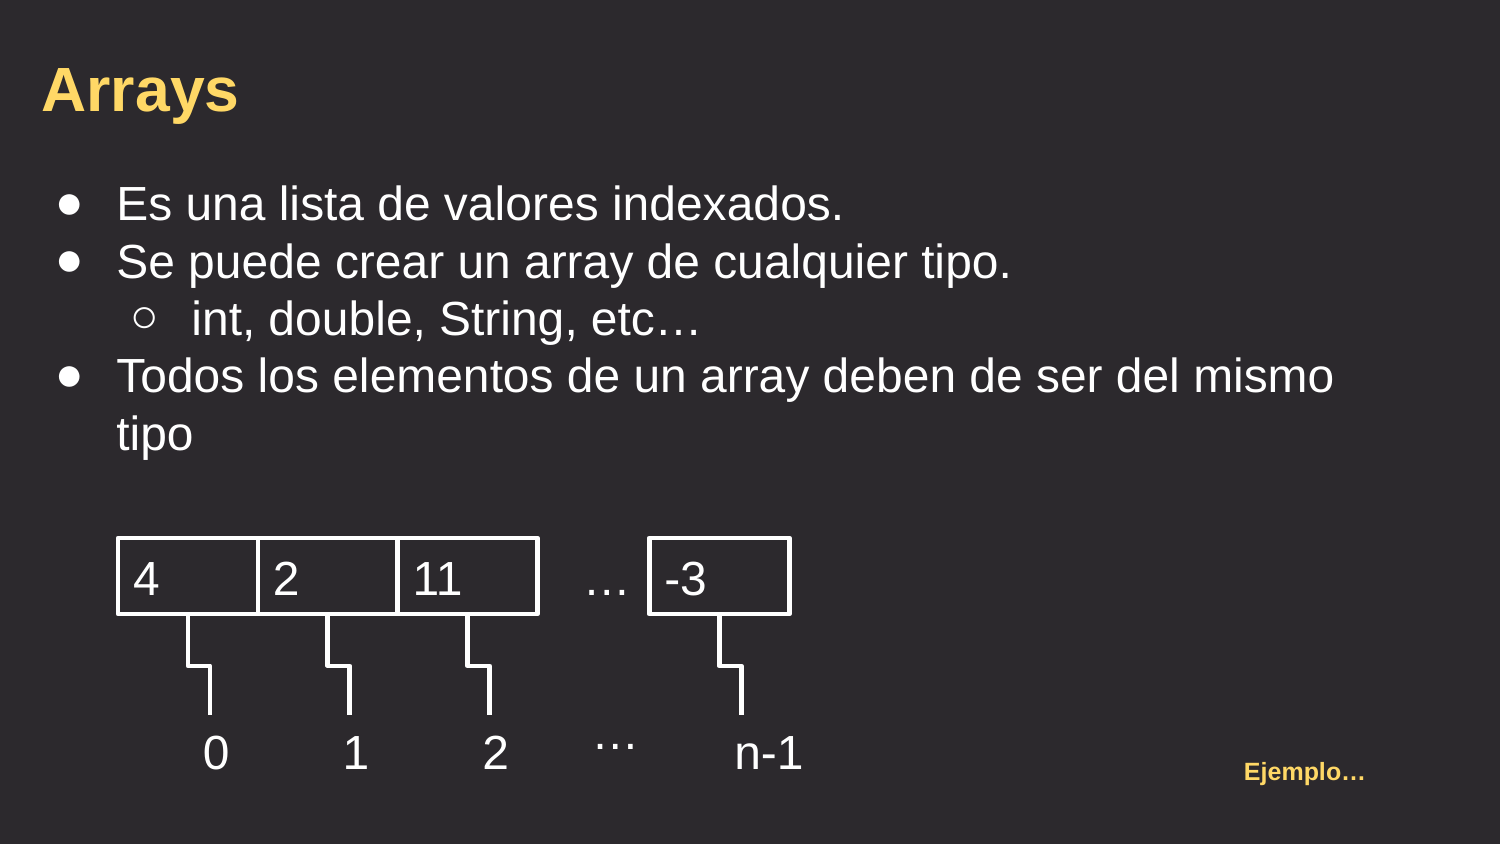

# Arrays
Es una lista de valores indexados.
Se puede crear un array de cualquier tipo.
int, double, String, etc…
Todos los elementos de un array deben de ser del mismo tipo
4
2
11
…
-3
…
0
1
2
n-1
Ejemplo…